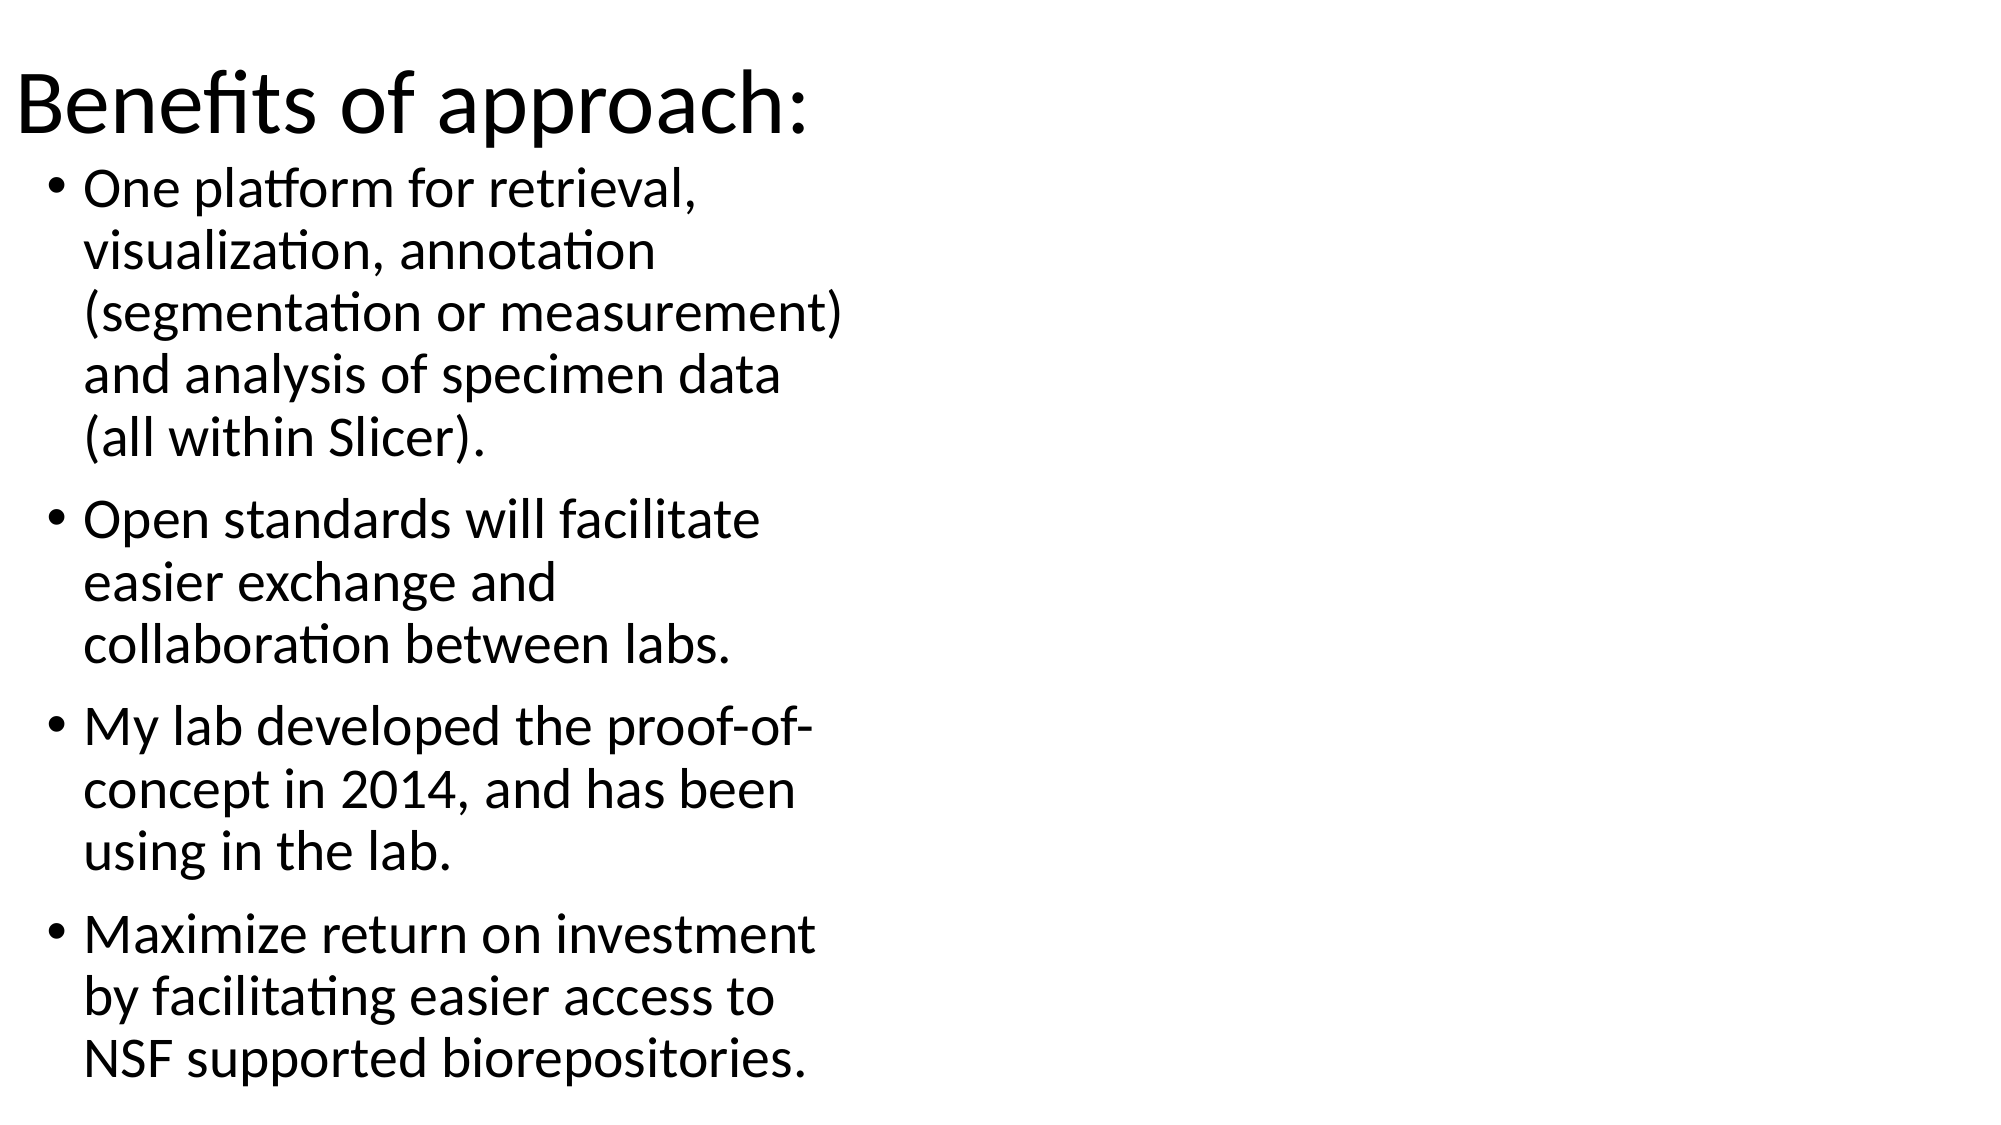

# Benefits of approach:
One platform for retrieval, visualization, annotation (segmentation or measurement) and analysis of specimen data (all within Slicer).
Open standards will facilitate easier exchange and collaboration between labs.
My lab developed the proof-of-concept in 2014, and has been using in the lab.
Maximize return on investment by facilitating easier access to NSF supported biorepositories.